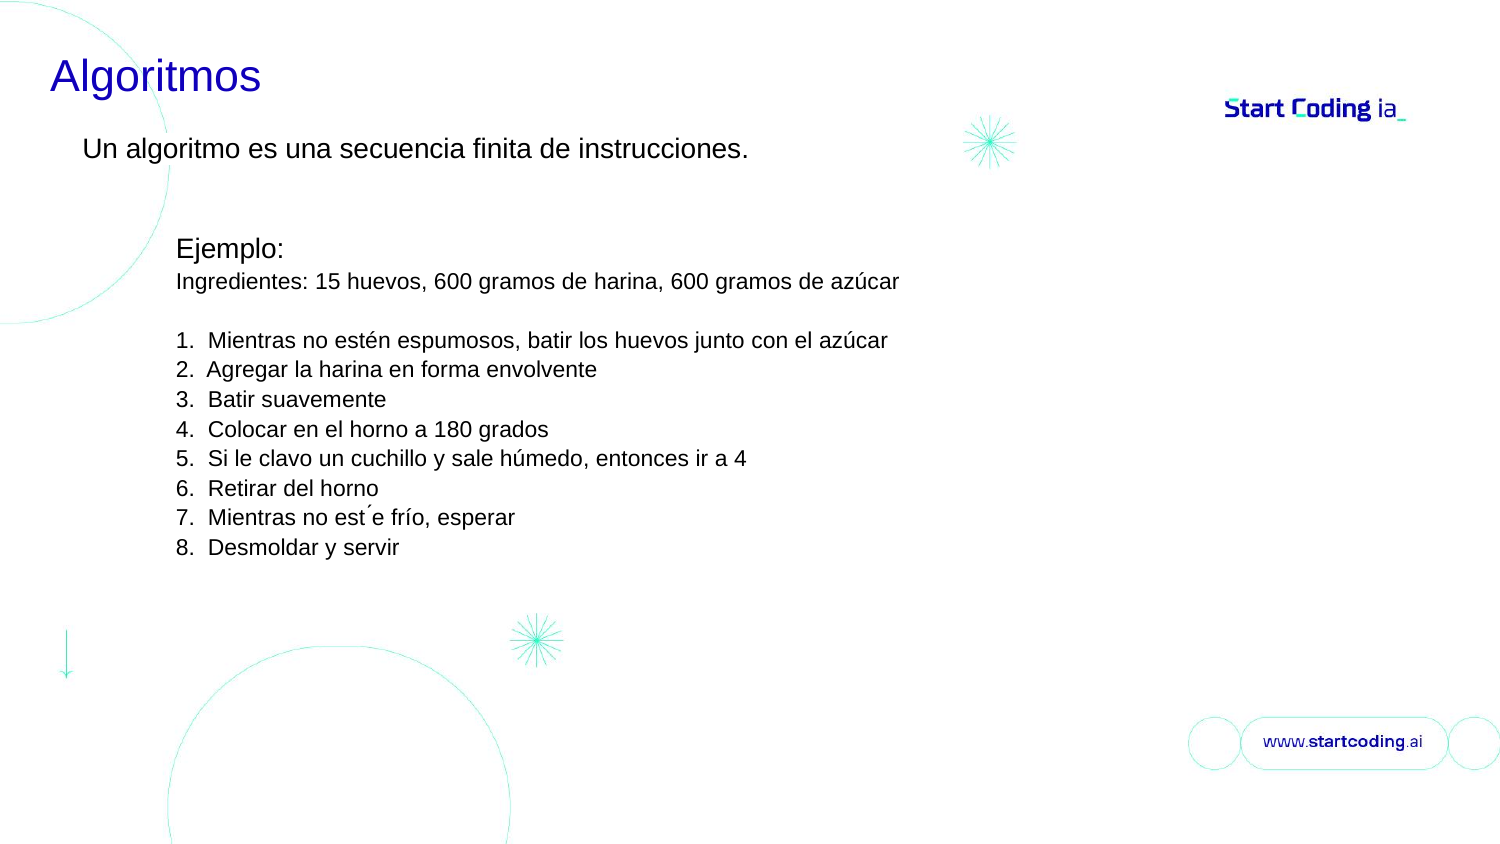

# Algoritmos
Un algoritmo es una secuencia finita de instrucciones.

Ejemplo:
Ingredientes: 15 huevos, 600 gramos de harina, 600 gramos de azúcar

1.  Mientras no estén espumosos, batir los huevos junto con el azúcar
2.  Agregar la harina en forma envolvente
3.  Batir suavemente
4.  Colocar en el horno a 180 grados
5.  Si le clavo un cuchillo y sale húmedo, entonces ir a 4
6.  Retirar del horno
7.  Mientras no est ́e frío, esperar
8.  Desmoldar y servir